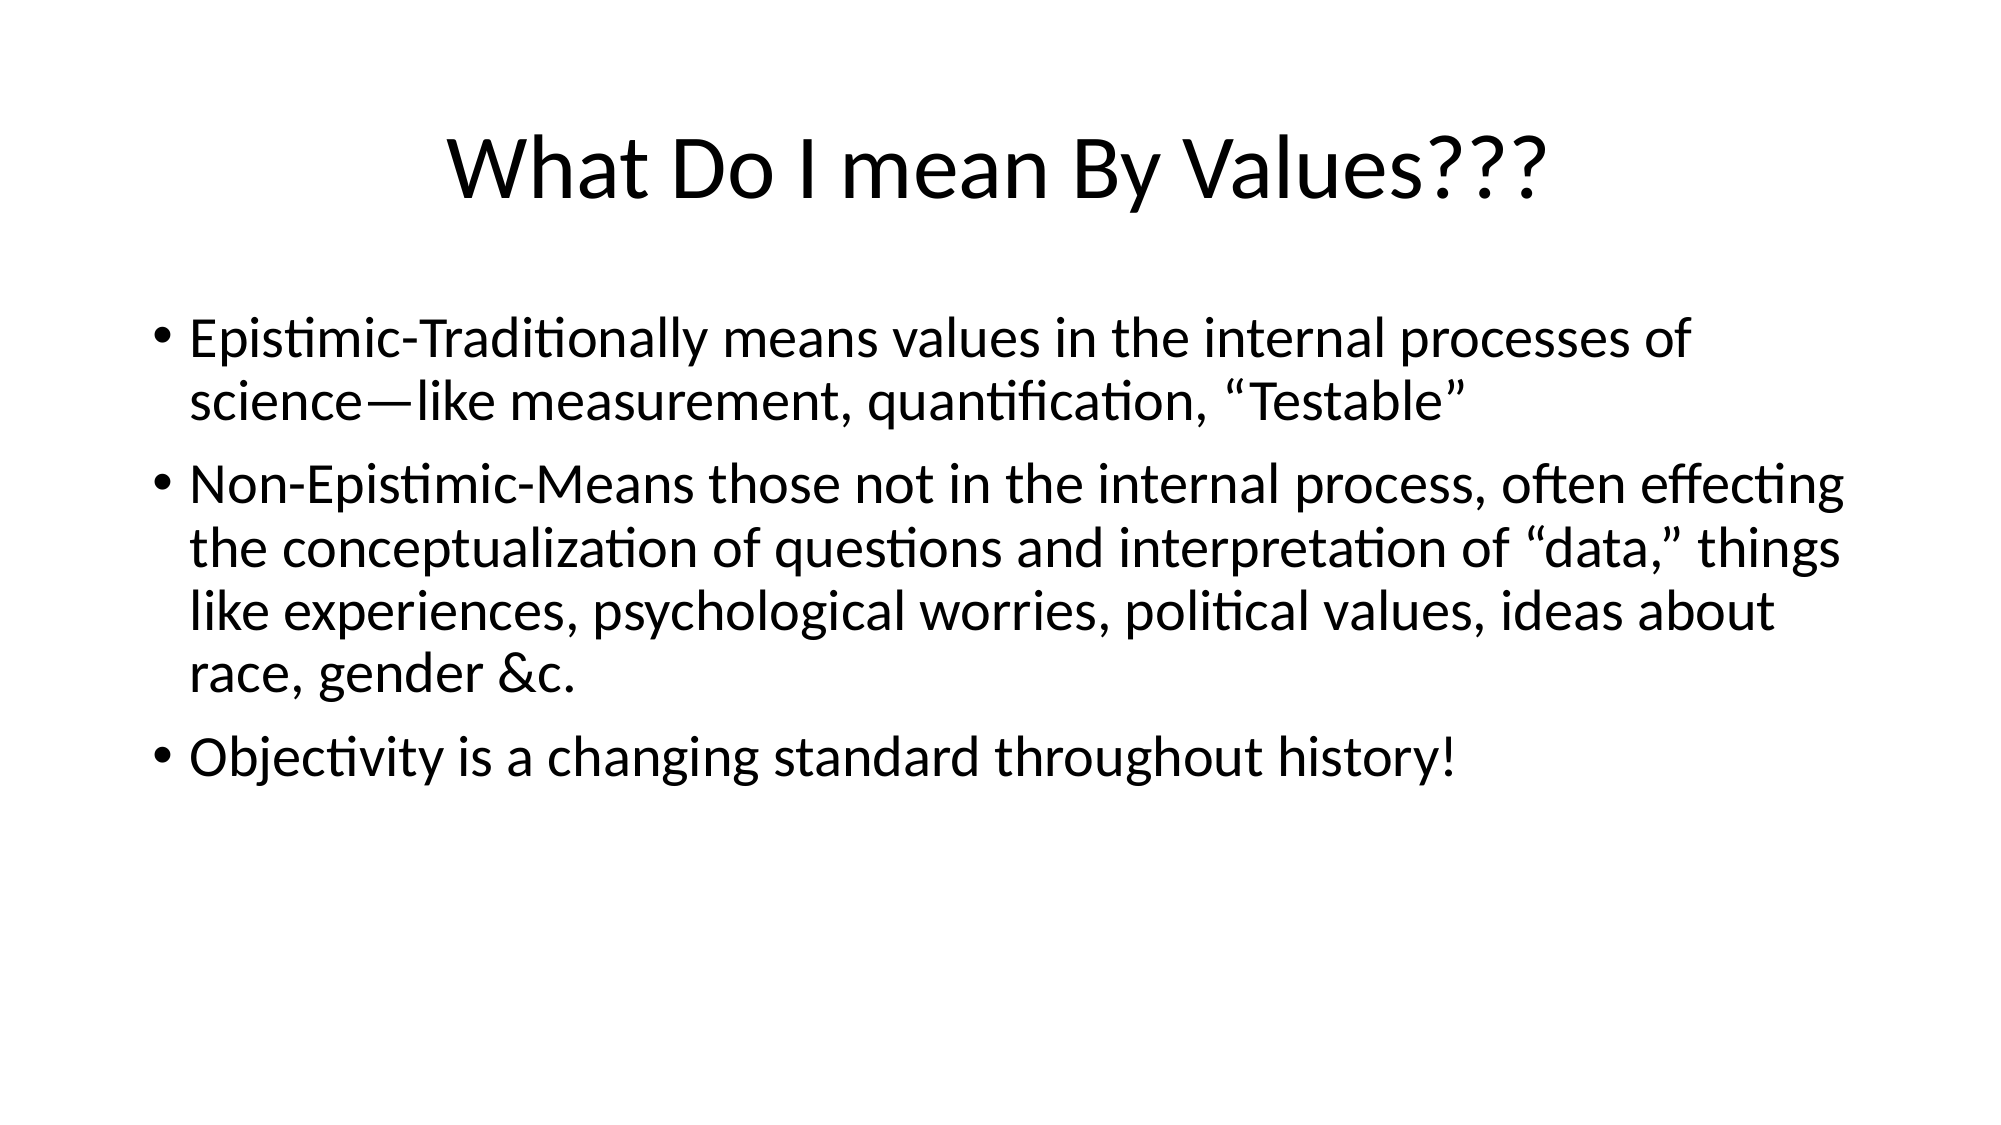

# What Do I mean By Values???
Epistimic-Traditionally means values in the internal processes of science—like measurement, quantification, “Testable”
Non-Epistimic-Means those not in the internal process, often effecting the conceptualization of questions and interpretation of “data,” things like experiences, psychological worries, political values, ideas about race, gender &c.
Objectivity is a changing standard throughout history!